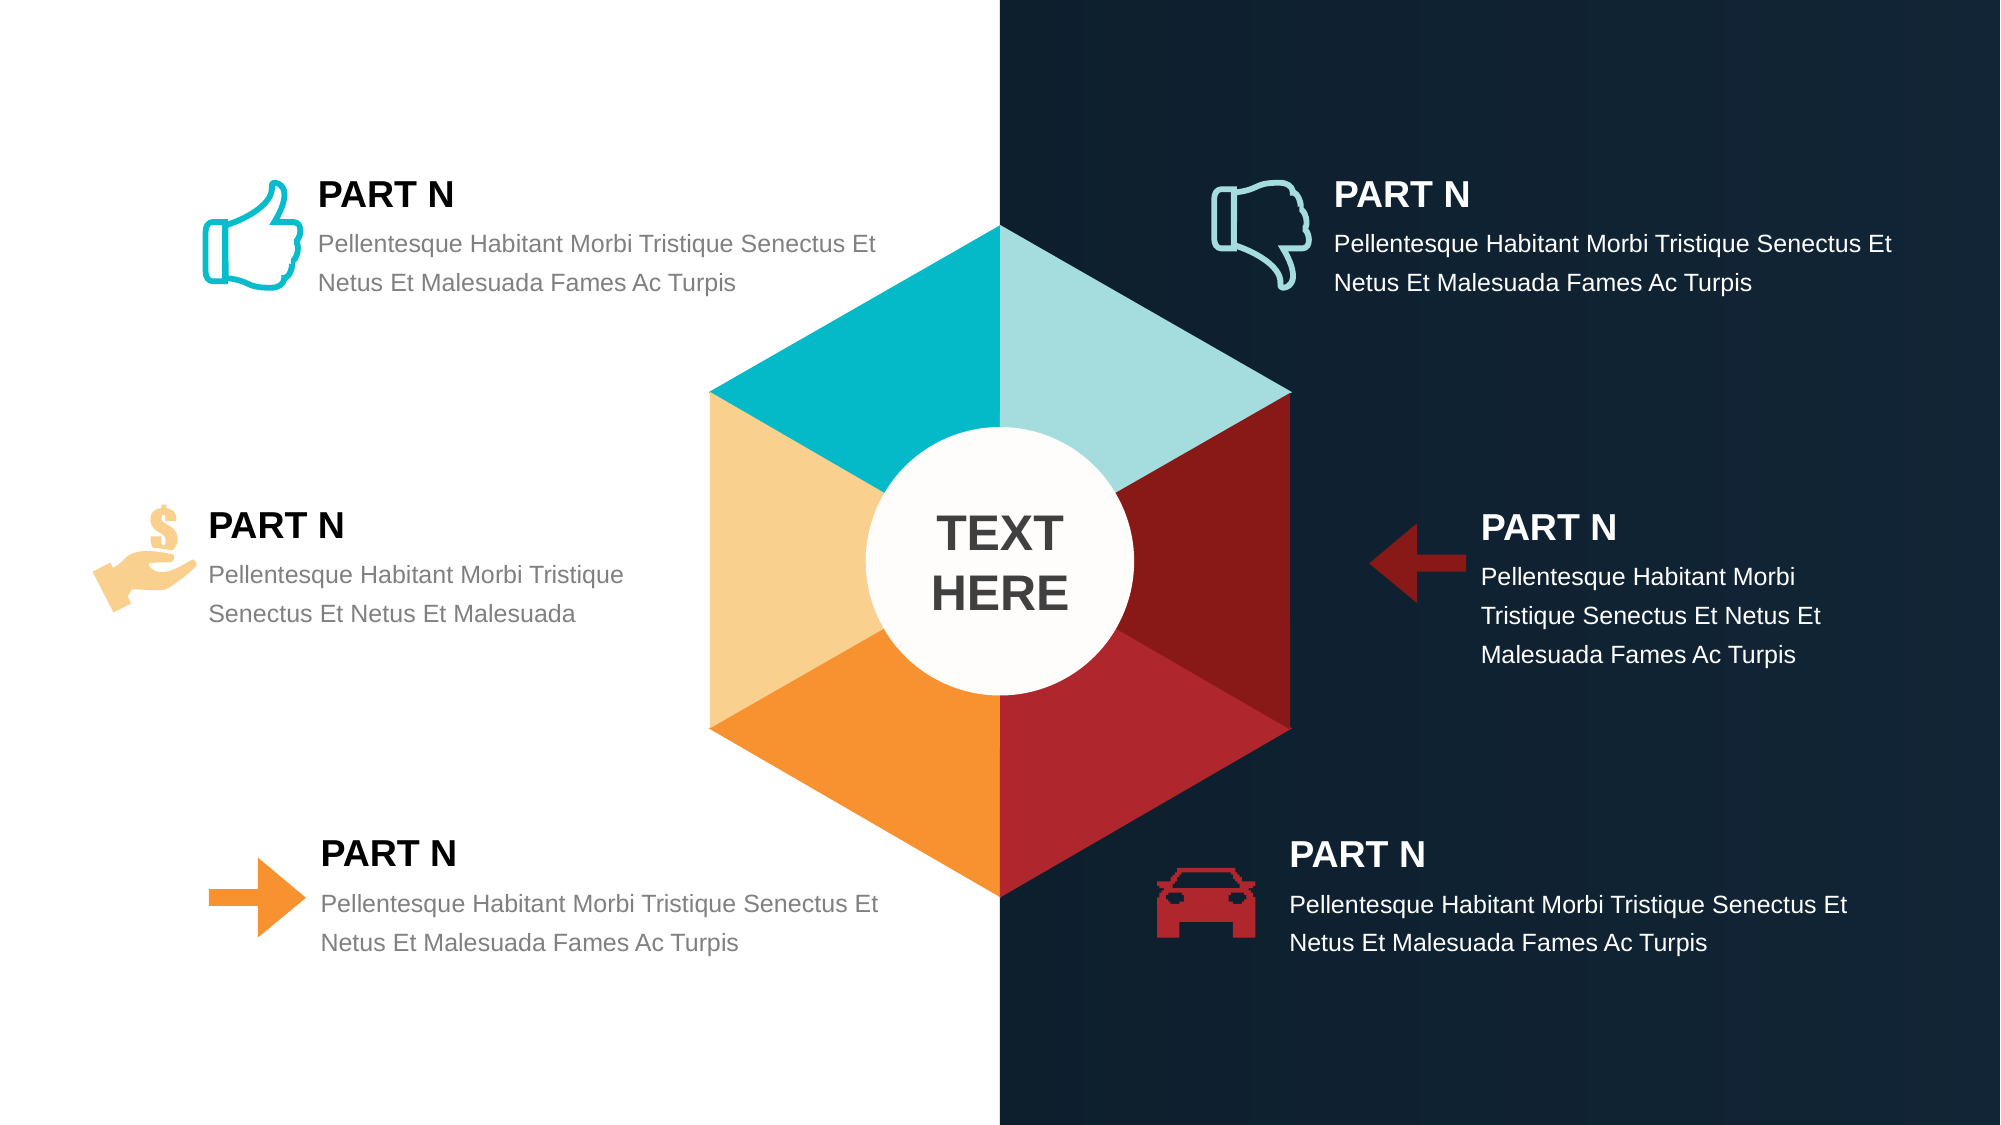

PART N
PART N

Pellentesque Habitant Morbi Tristique Senectus Et Netus Et Malesuada Fames Ac Turpis
Pellentesque Habitant Morbi Tristique Senectus Et Netus Et Malesuada Fames Ac Turpis

TEXT
HERE
PART N
PART N

Pellentesque Habitant Morbi Tristique Senectus Et Netus Et Malesuada
Pellentesque Habitant Morbi Tristique Senectus Et Netus Et Malesuada Fames Ac Turpis
PART N
PART N

Pellentesque Habitant Morbi Tristique Senectus Et Netus Et Malesuada Fames Ac Turpis
Pellentesque Habitant Morbi Tristique Senectus Et Netus Et Malesuada Fames Ac Turpis